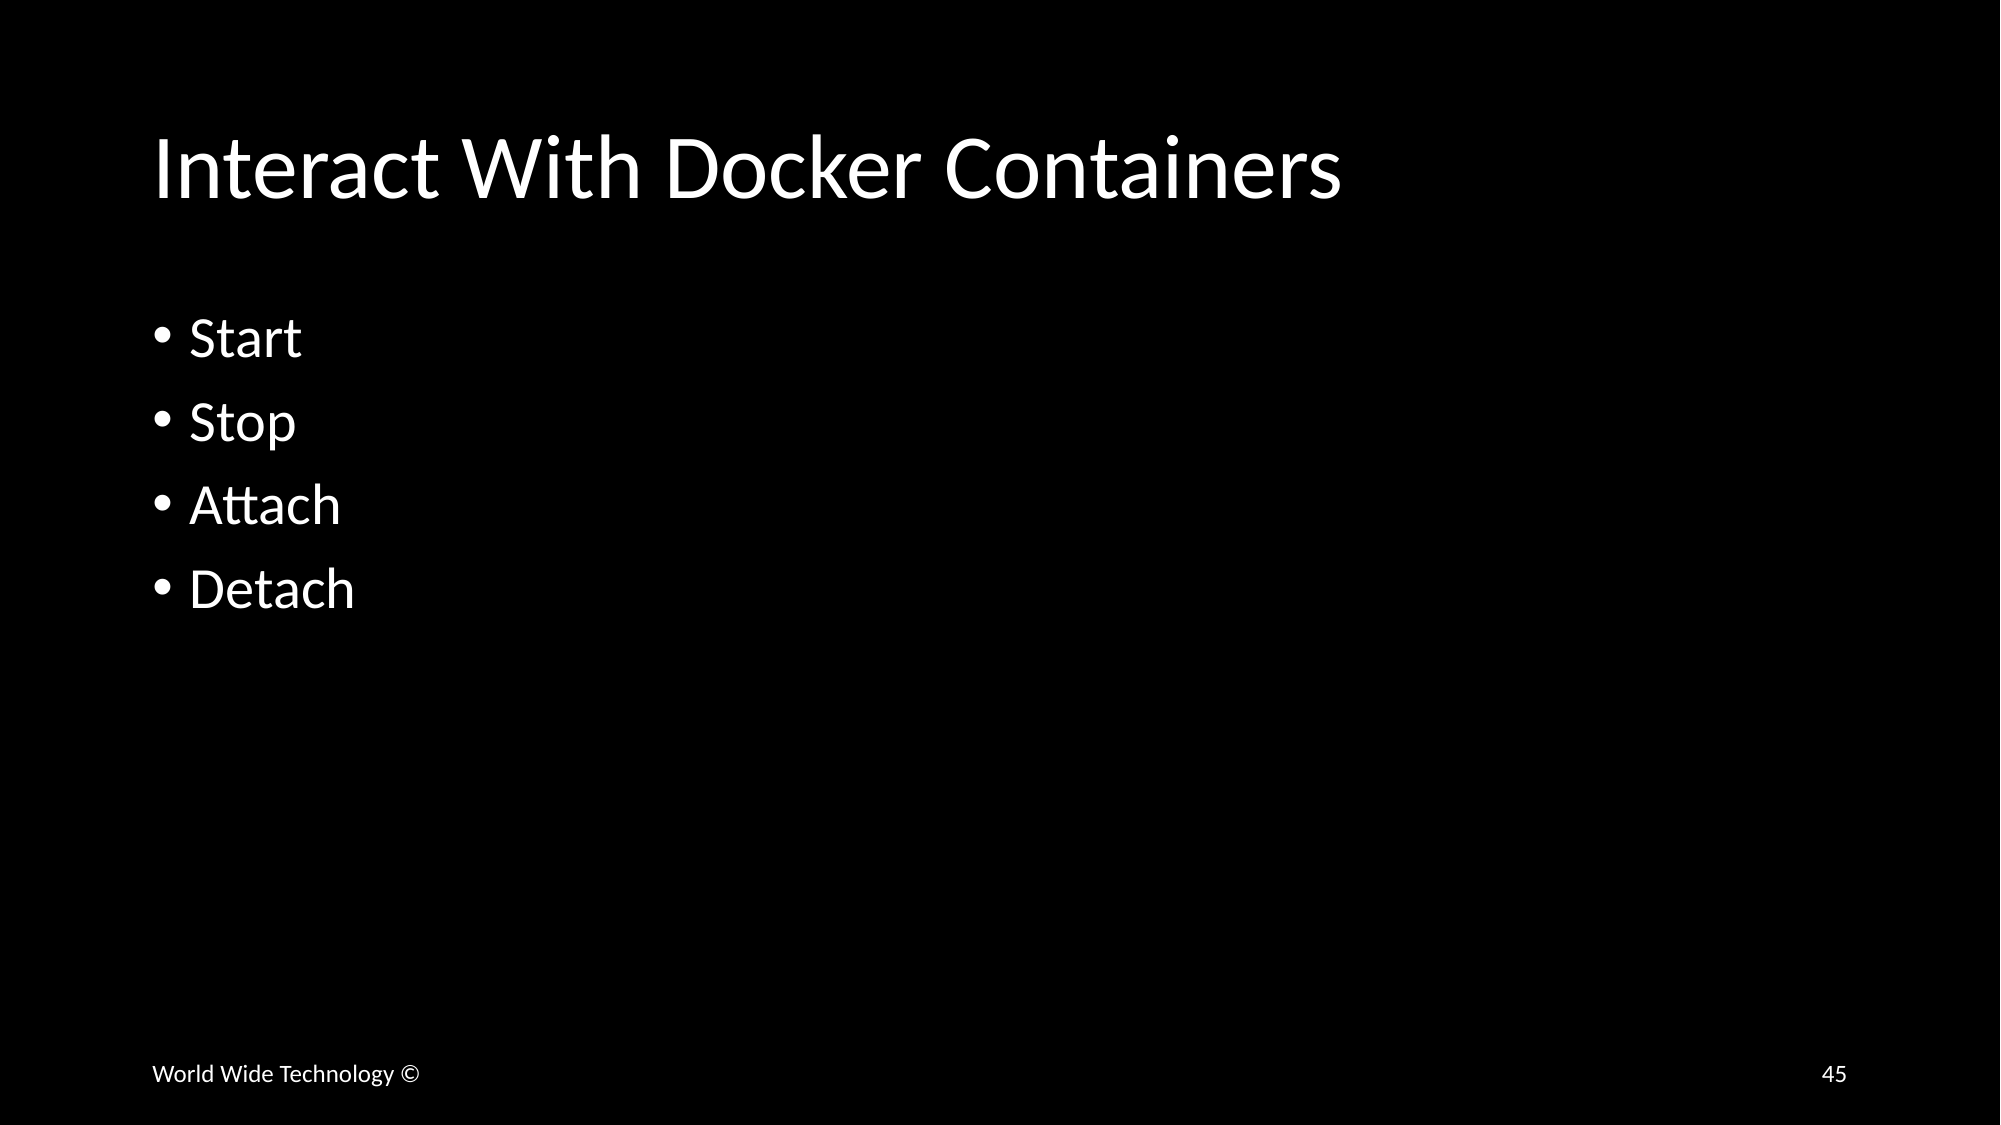

# Interact With Docker Containers
Start
Stop
Attach
Detach
World Wide Technology ©
45